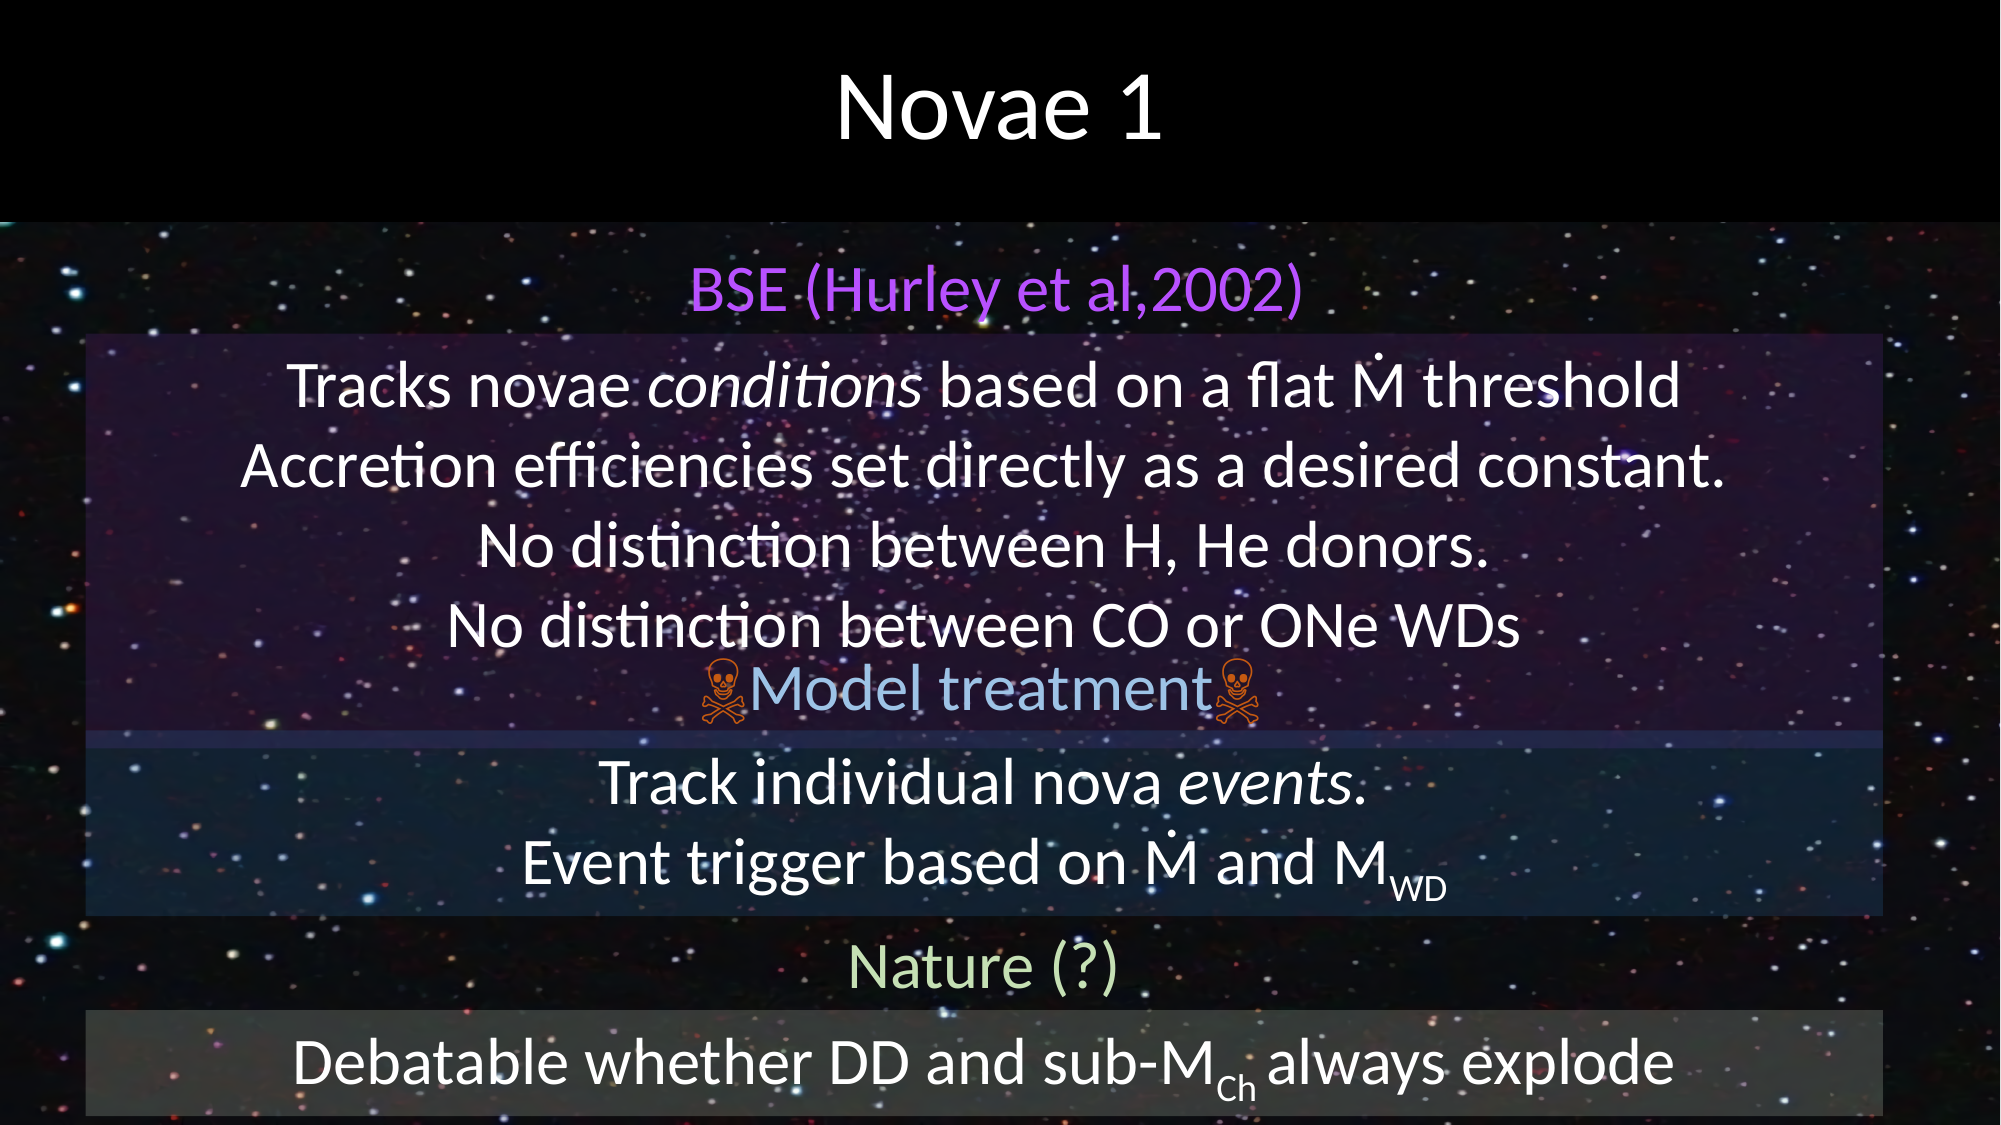

Novae 1
BSE (Hurley et al,2002)
Tracks novae conditions based on a flat Ṁ threshold
Accretion efficiencies set directly as a desired constant.
No distinction between H, He donors.
No distinction between CO or ONe WDs

☠️Model treatment☠️
Track individual nova events.
Event trigger based on Ṁ and MWD
Nature (?)
Debatable whether DD and sub-MCh always explode